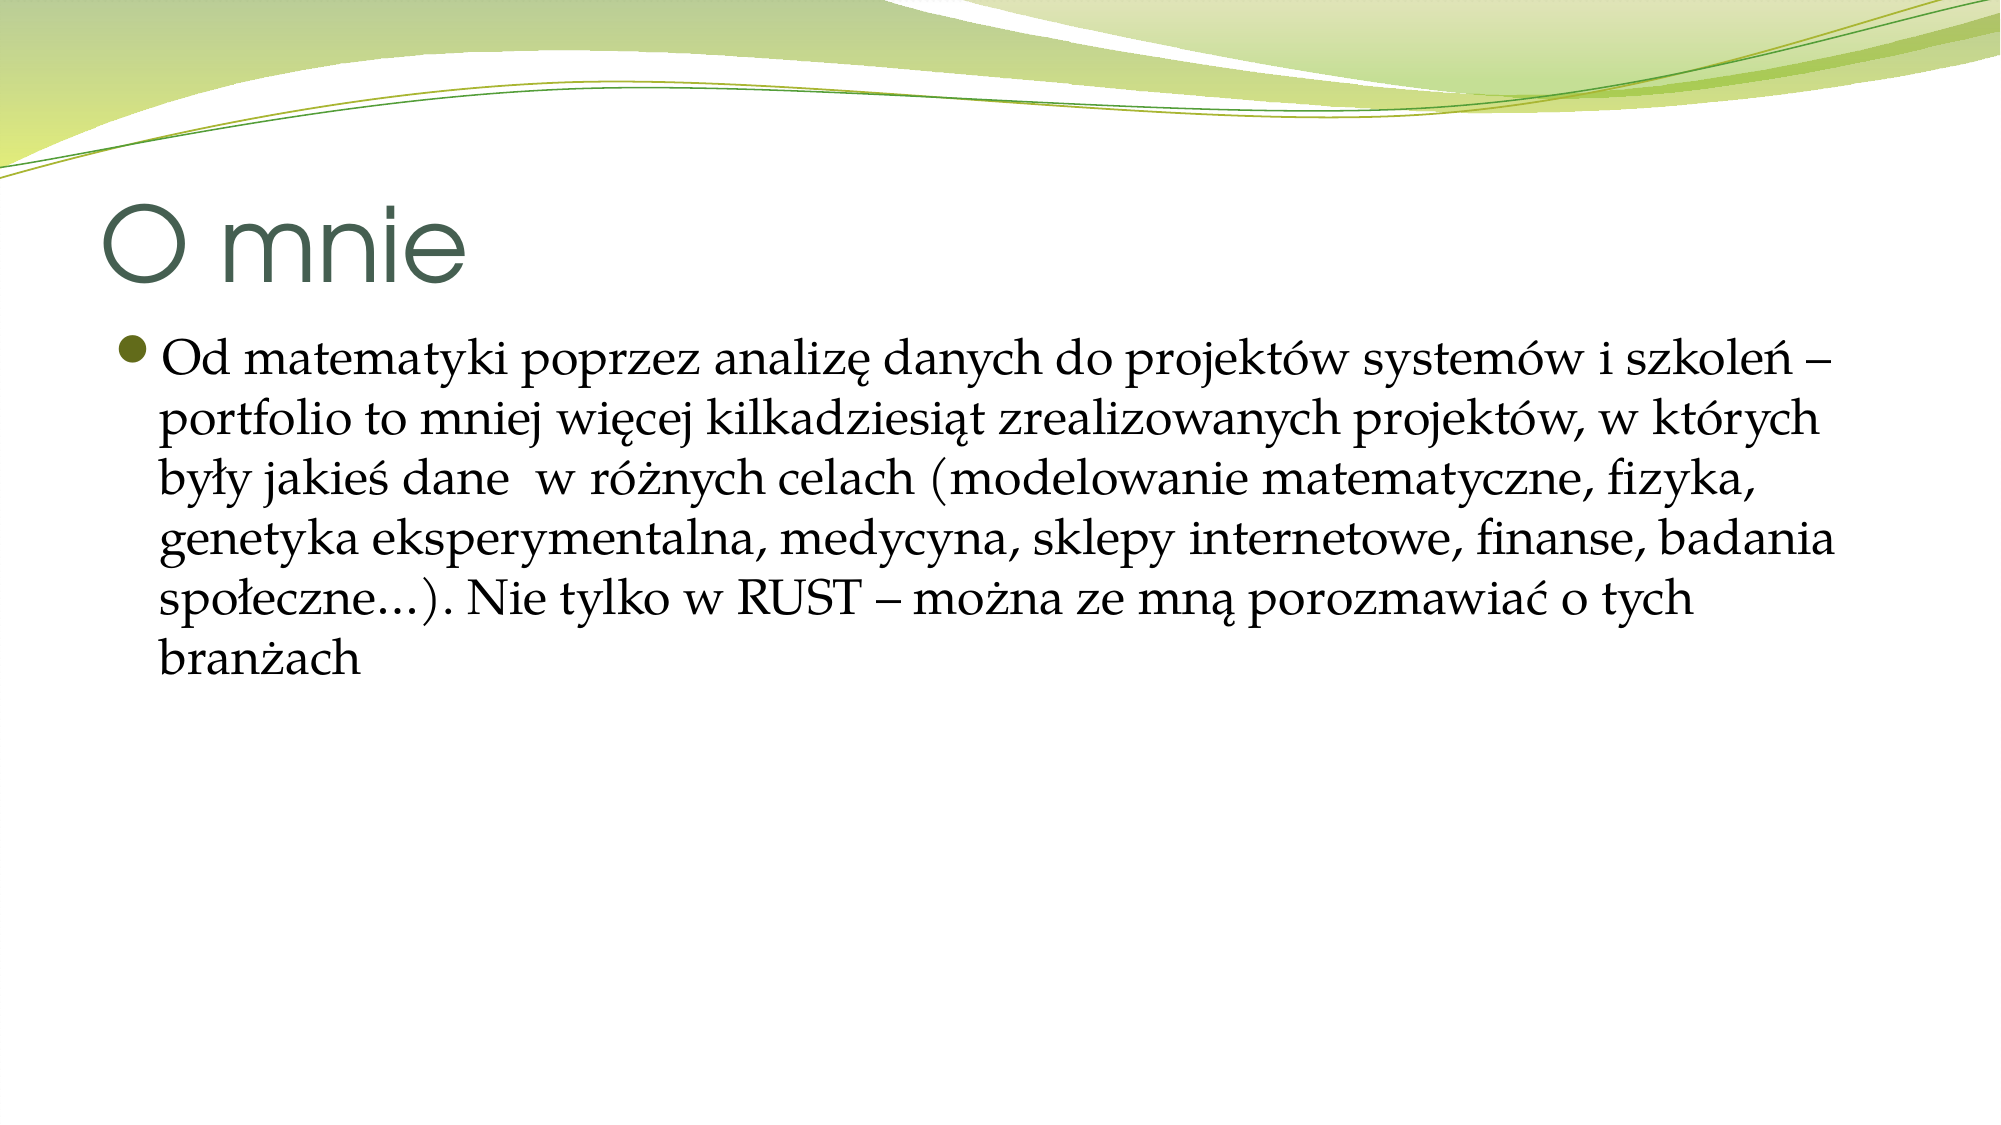

# O mnie
Od matematyki poprzez analizę danych do projektów systemów i szkoleń – portfolio to mniej więcej kilkadziesiąt zrealizowanych projektów, w których były jakieś dane  w różnych celach (modelowanie matematyczne, fizyka, genetyka eksperymentalna, medycyna, sklepy internetowe, finanse, badania społeczne…). Nie tylko w RUST – można ze mną porozmawiać o tych branżach